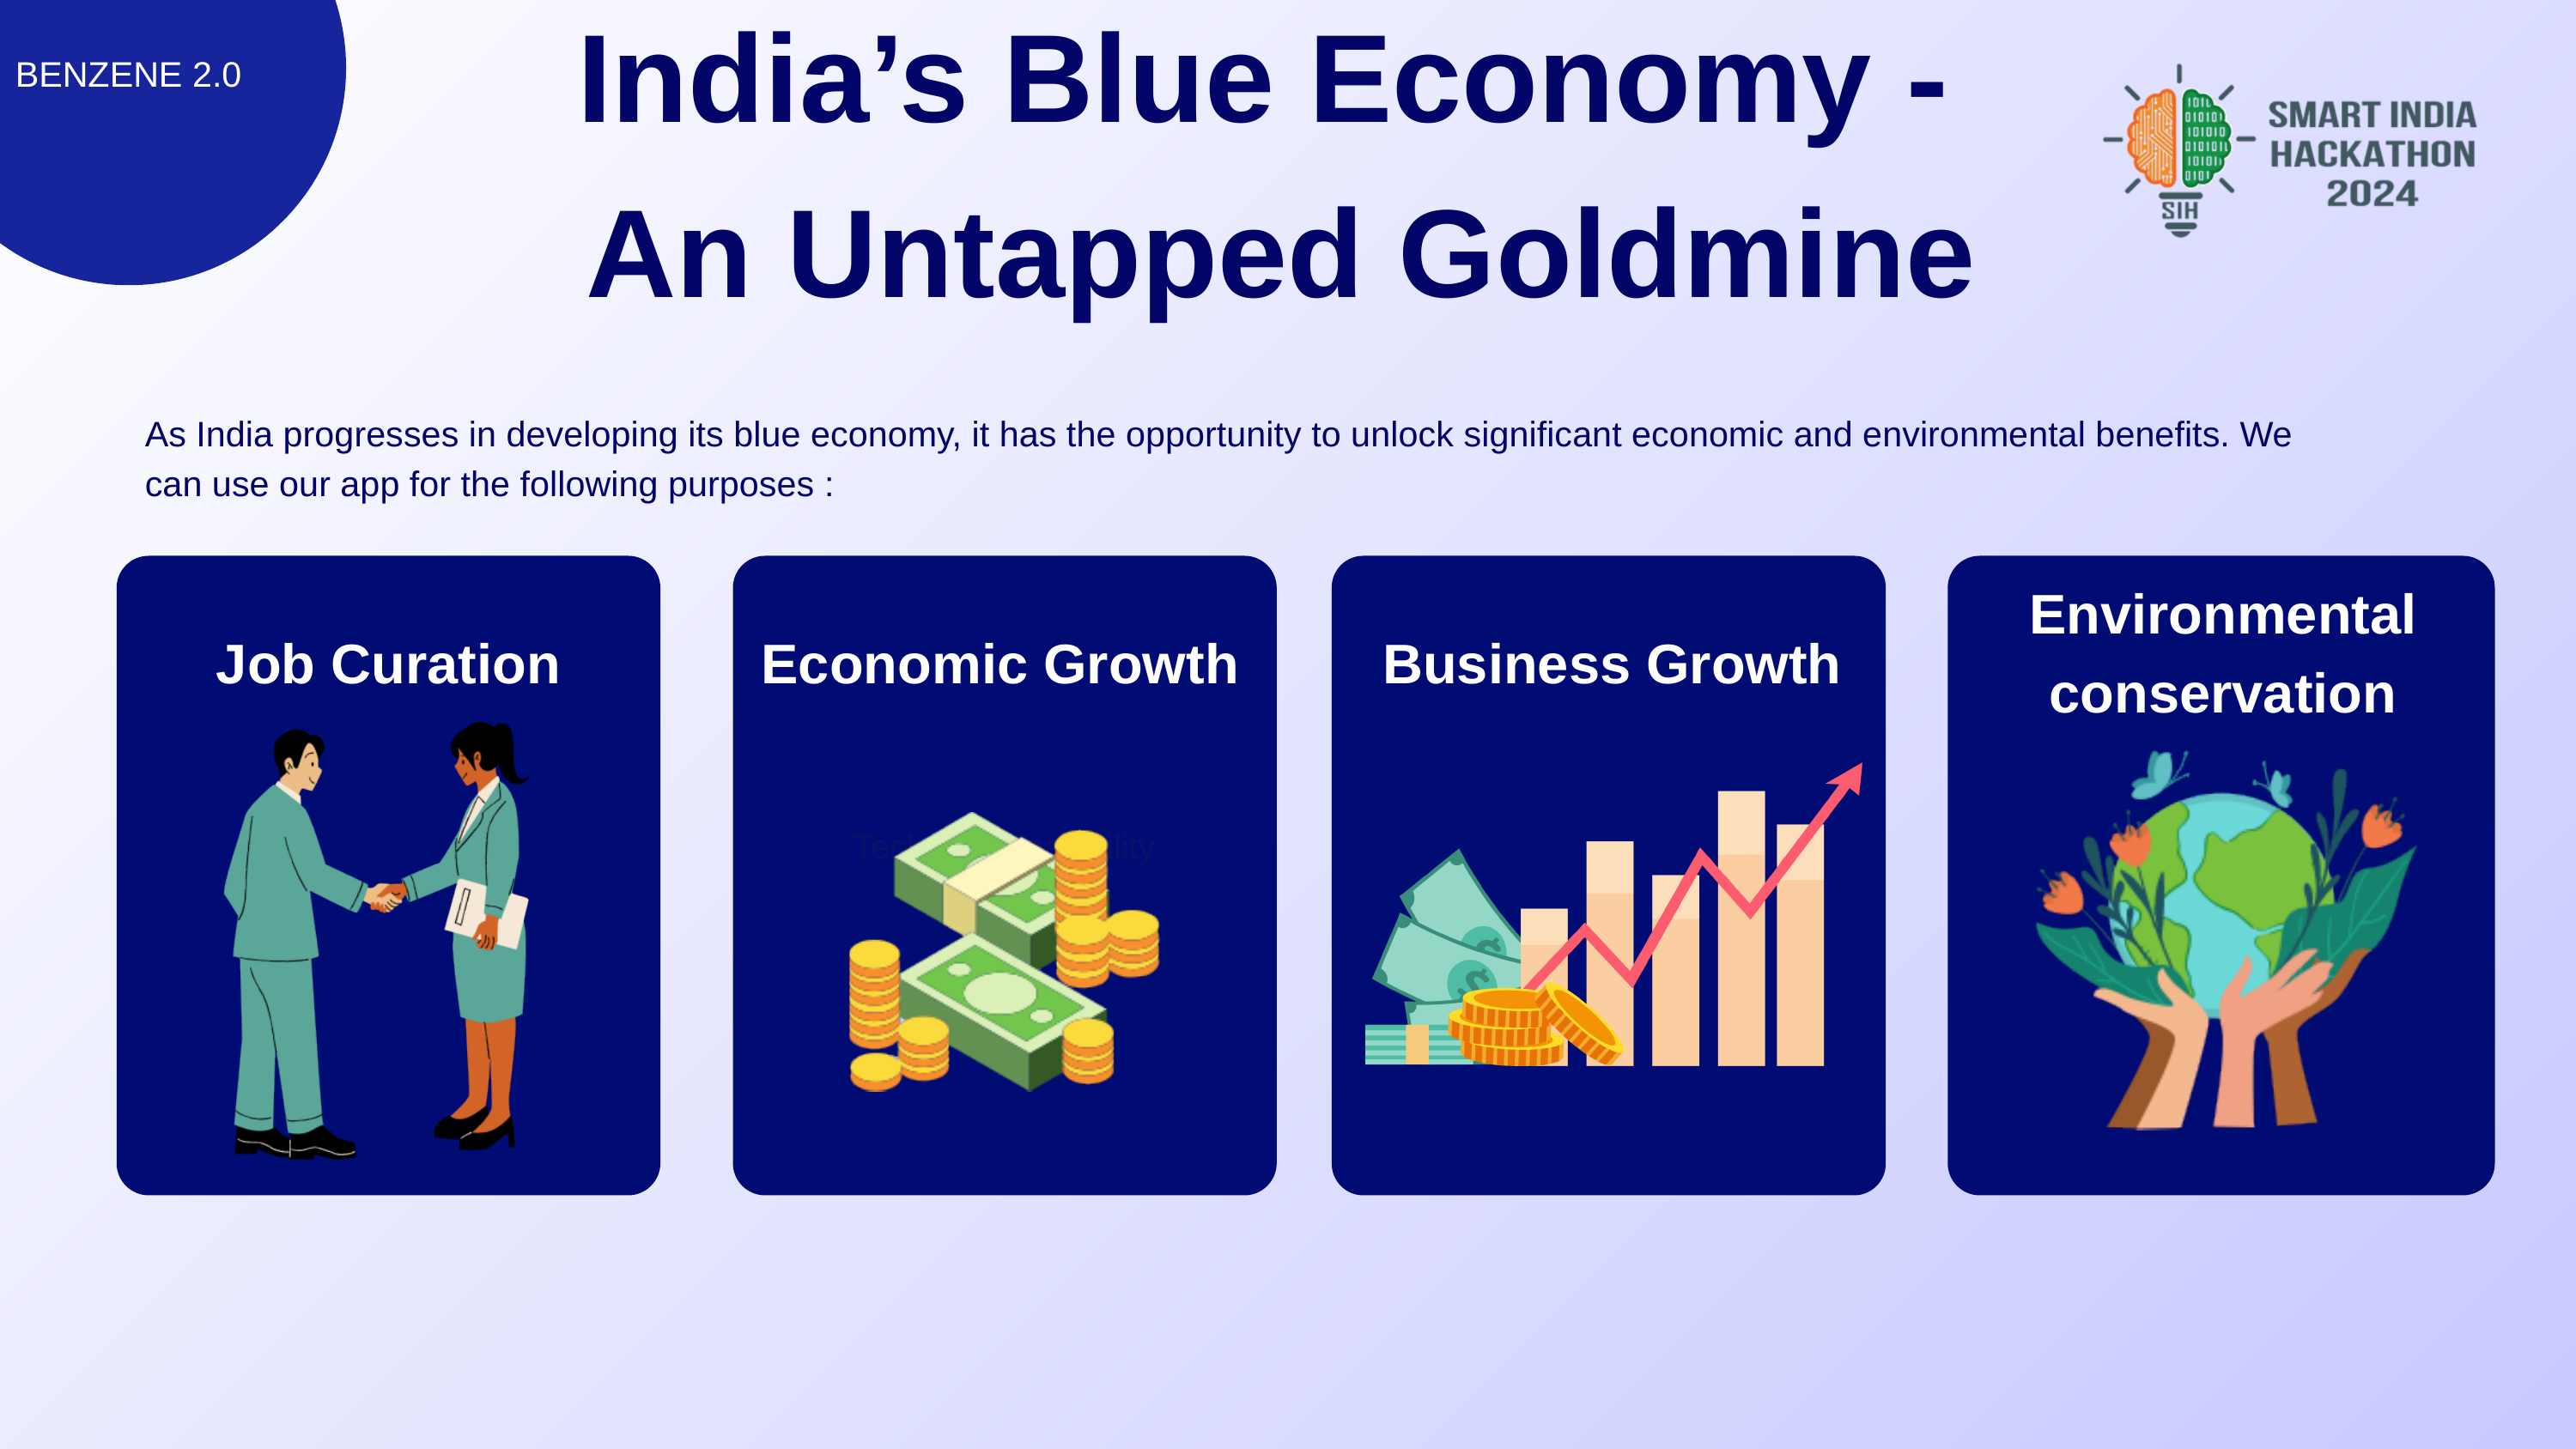

BENZENE 2.0
India’s Blue Economy -
An Untapped Goldmine

As India progresses in developing its blue economy, it has the opportunity to unlock significant economic and environmental benefits. We can use our app for the following purposes :

Technical Feasibility

Environmental conservation
Job Curation
Economic Growth
Business Growth